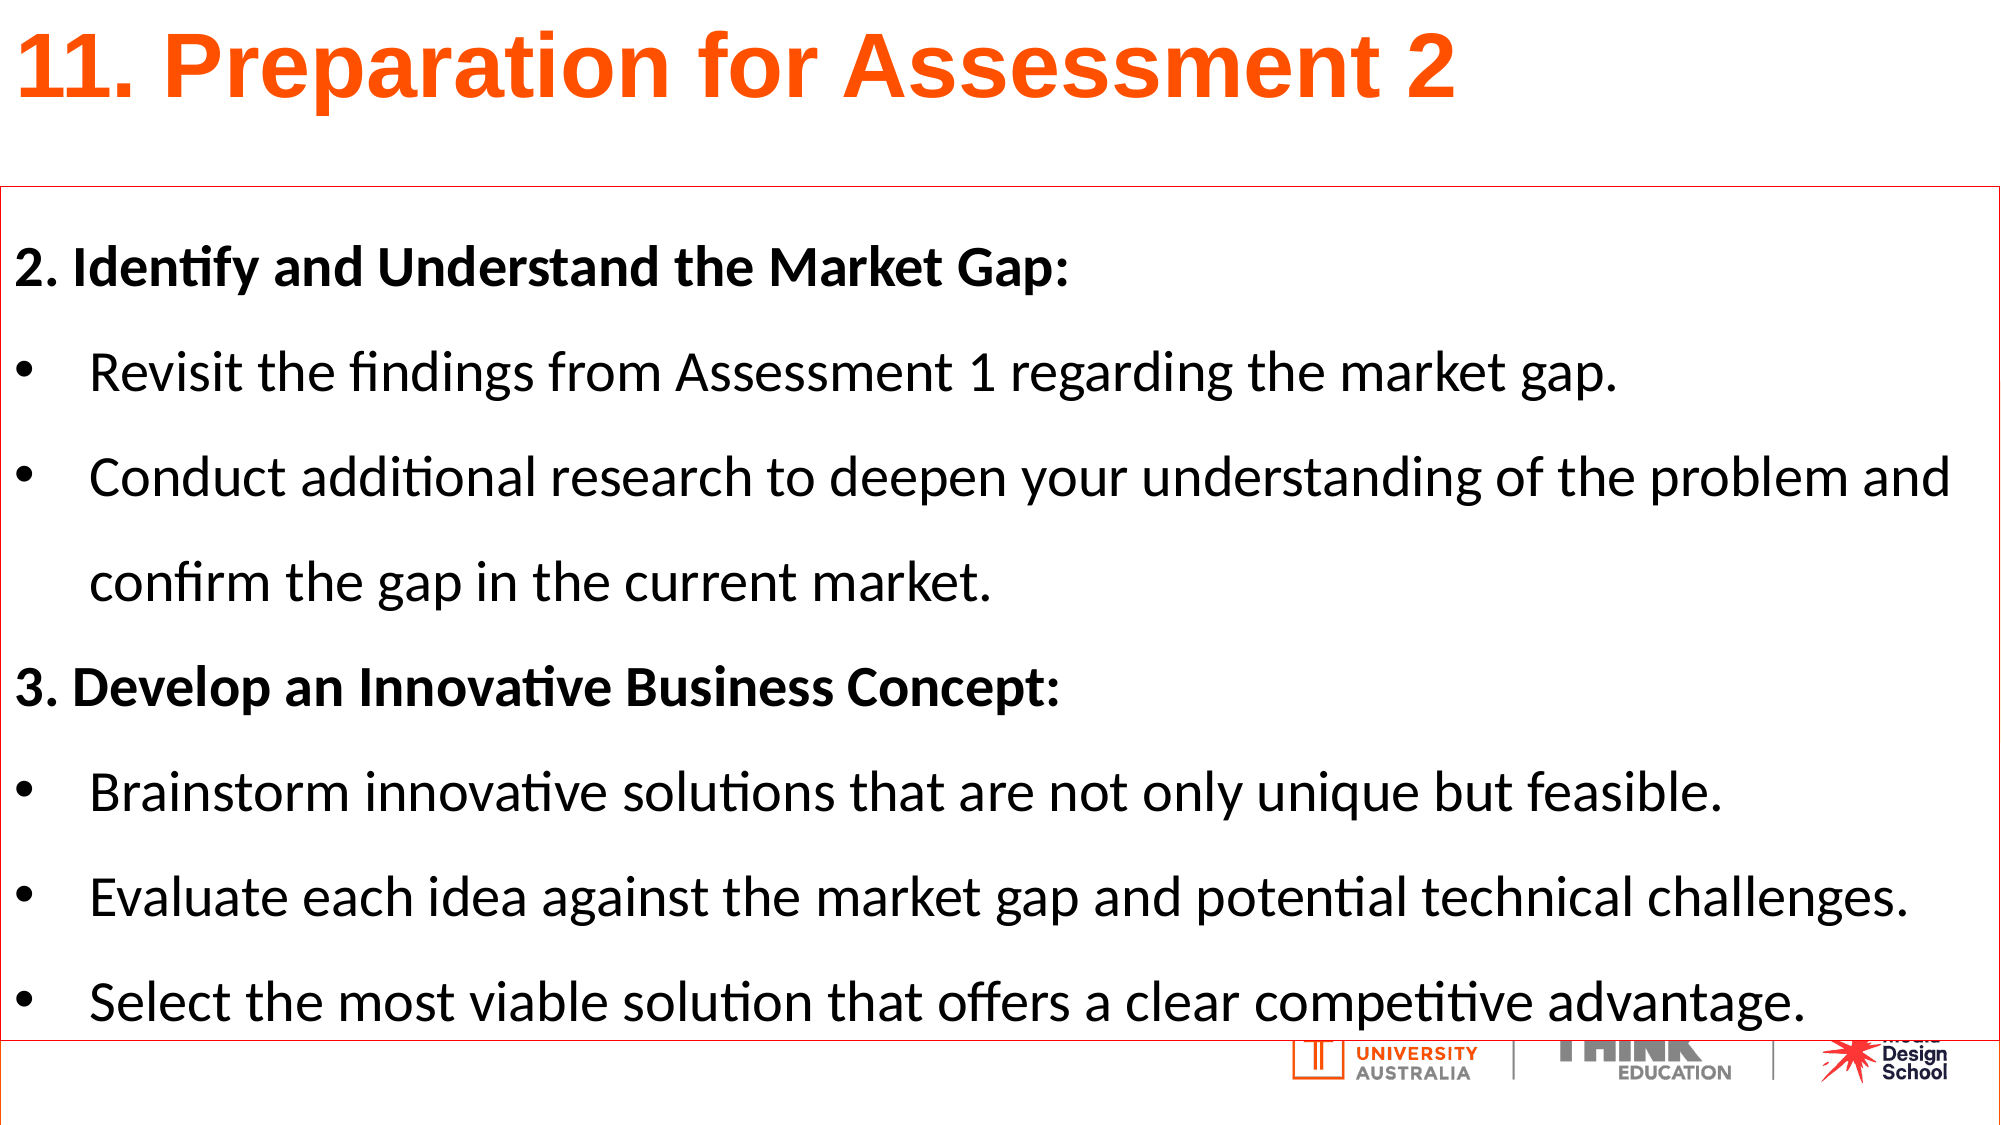

# 11. Preparation for Assessment 2
2. Identify and Understand the Market Gap:
Revisit the findings from Assessment 1 regarding the market gap.
Conduct additional research to deepen your understanding of the problem and confirm the gap in the current market.
3. Develop an Innovative Business Concept:
Brainstorm innovative solutions that are not only unique but feasible.
Evaluate each idea against the market gap and potential technical challenges.
Select the most viable solution that offers a clear competitive advantage.